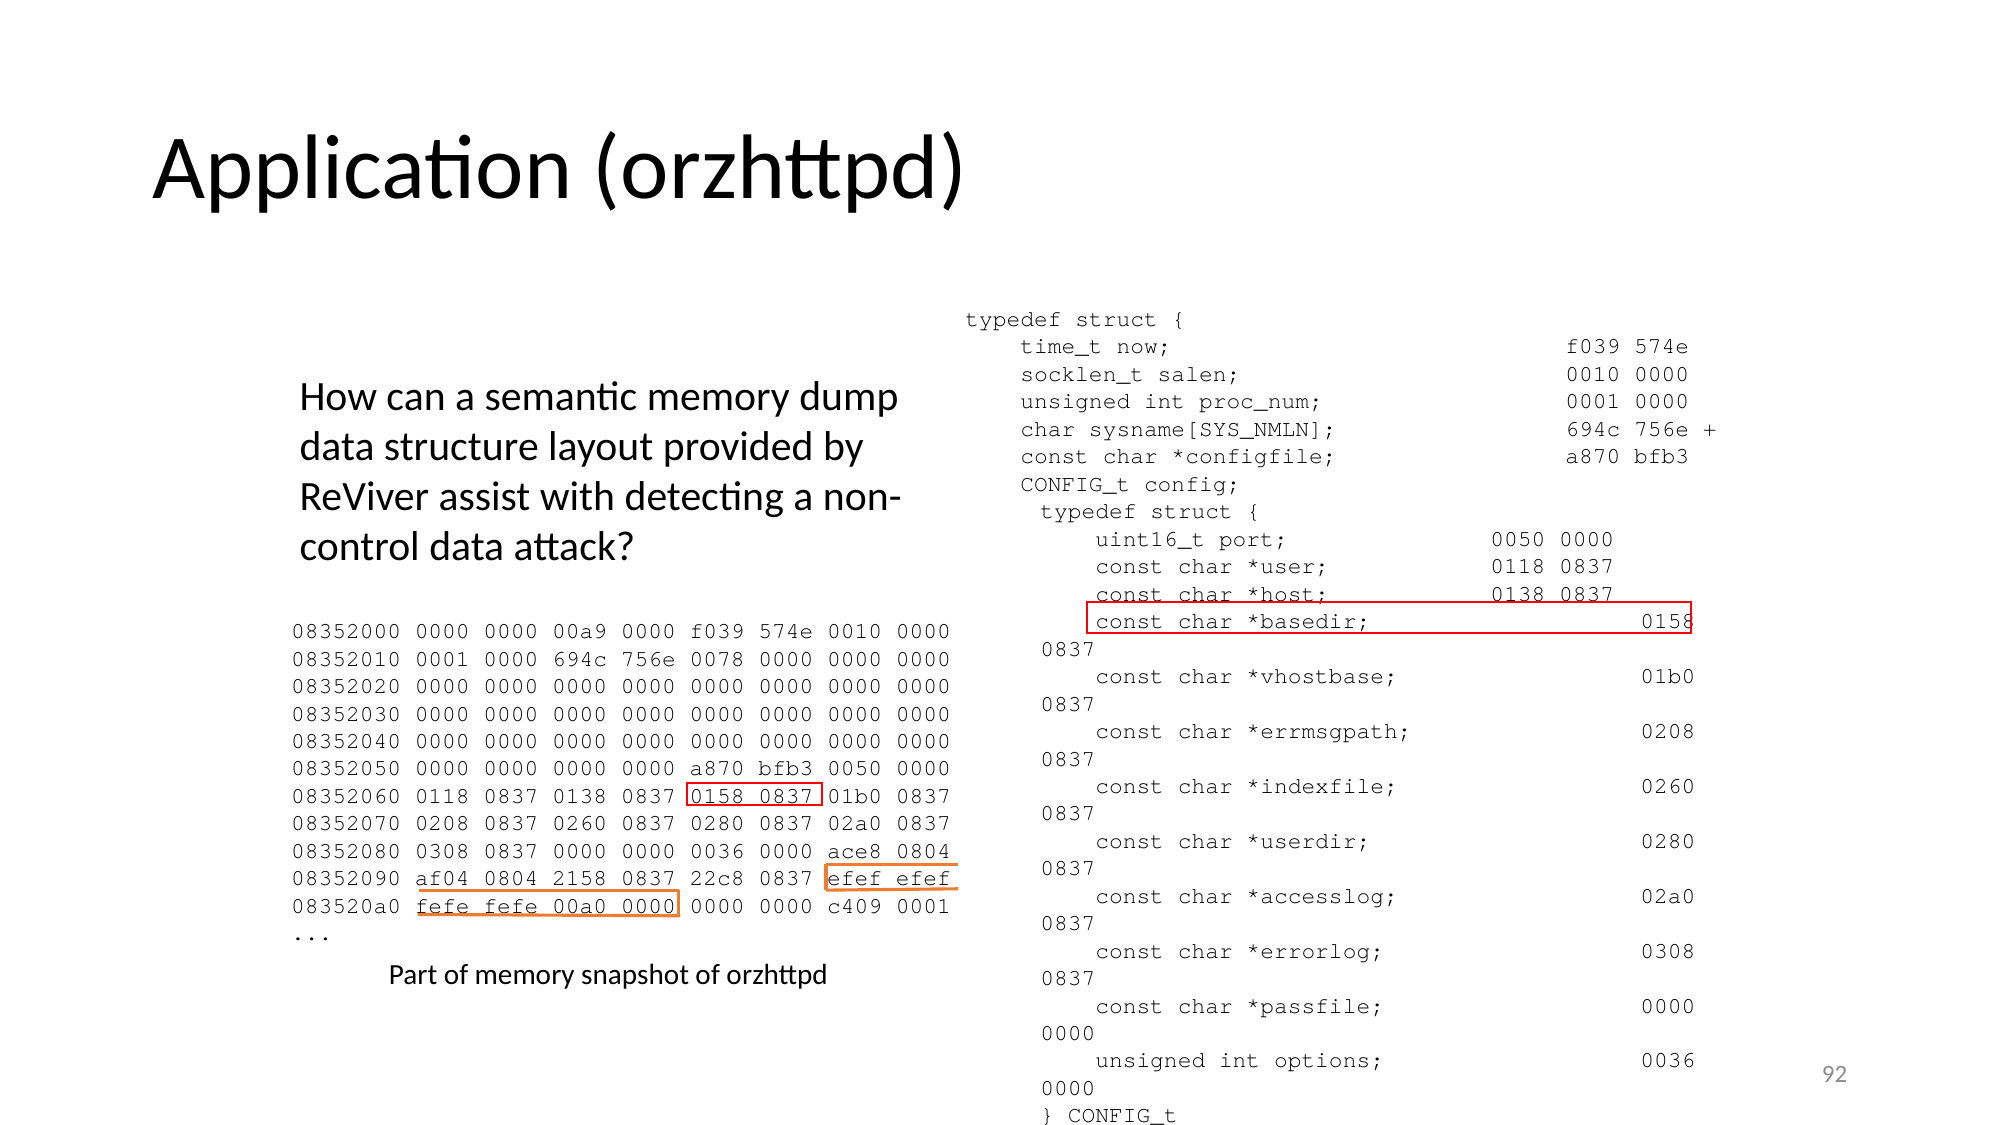

# Application (orzhttpd)
typedef struct {
    time_t now;			f039 574e
    socklen_t salen;			0010 0000
    unsigned int proc_num;		0001 0000
    char sysname[SYS_NMLN]; 		694c 756e +
    const char *configfile;		a870 bfb3
    CONFIG_t config;
typedef struct {
    uint16_t port;		0050 0000
    const char *user;	 	0118 0837
    const char *host;	 	0138 0837
    const char *basedir;	 	0158 0837
    const char *vhostbase;	 	01b0 0837
    const char *errmsgpath;	 	0208 0837
    const char *indexfile;	 	0260 0837
    const char *userdir;	 	0280 0837
    const char *accesslog;	 	02a0 0837
    const char *errorlog;	 	0308 0837
    const char *passfile;	 	0000 0000
    unsigned int options;	 	0036 0000
} CONFIG_t
    HTTP_STATE_t (*write)(CONN_t *);	ace8 0804
    void (*log)(LOG_TYPE_t, const char *);	af04 0804
    FILE *access_log;			2158 0837
    FILE *error_log;			22c8 0837
} SERVER_t;
How can a semantic memory dump data structure layout provided by ReViver assist with detecting a non-control data attack?

08352000 0000 0000 00a9 0000 f039 574e 0010 0000
08352010 0001 0000 694c 756e 0078 0000 0000 0000
08352020 0000 0000 0000 0000 0000 0000 0000 0000
08352030 0000 0000 0000 0000 0000 0000 0000 0000
08352040 0000 0000 0000 0000 0000 0000 0000 0000
08352050 0000 0000 0000 0000 a870 bfb3 0050 0000
08352060 0118 0837 0138 0837 0158 0837 01b0 0837
08352070 0208 0837 0260 0837 0280 0837 02a0 0837
08352080 0308 0837 0000 0000 0036 0000 ace8 0804
08352090 af04 0804 2158 0837 22c8 0837 efef efef
083520a0 fefe fefe 00a0 0000 0000 0000 c409 0001
...

Part of memory snapshot of orzhttpd
92